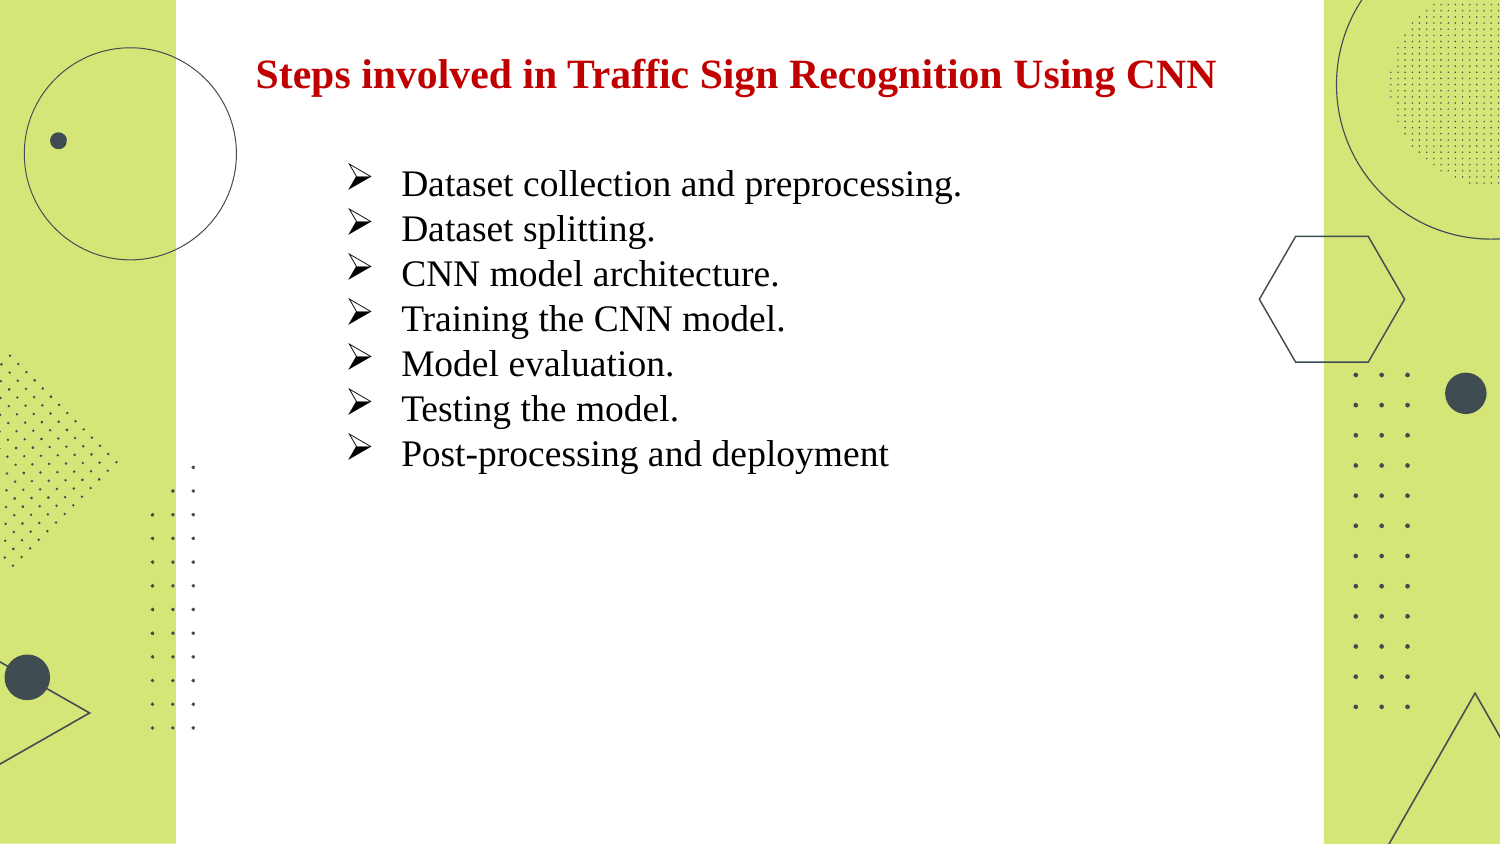

# Steps involved in Traffic Sign Recognition Using CNN
 Dataset collection and preprocessing.
 Dataset splitting.
 CNN model architecture.
 Training the CNN model.
 Model evaluation.
 Testing the model.
 Post-processing and deployment